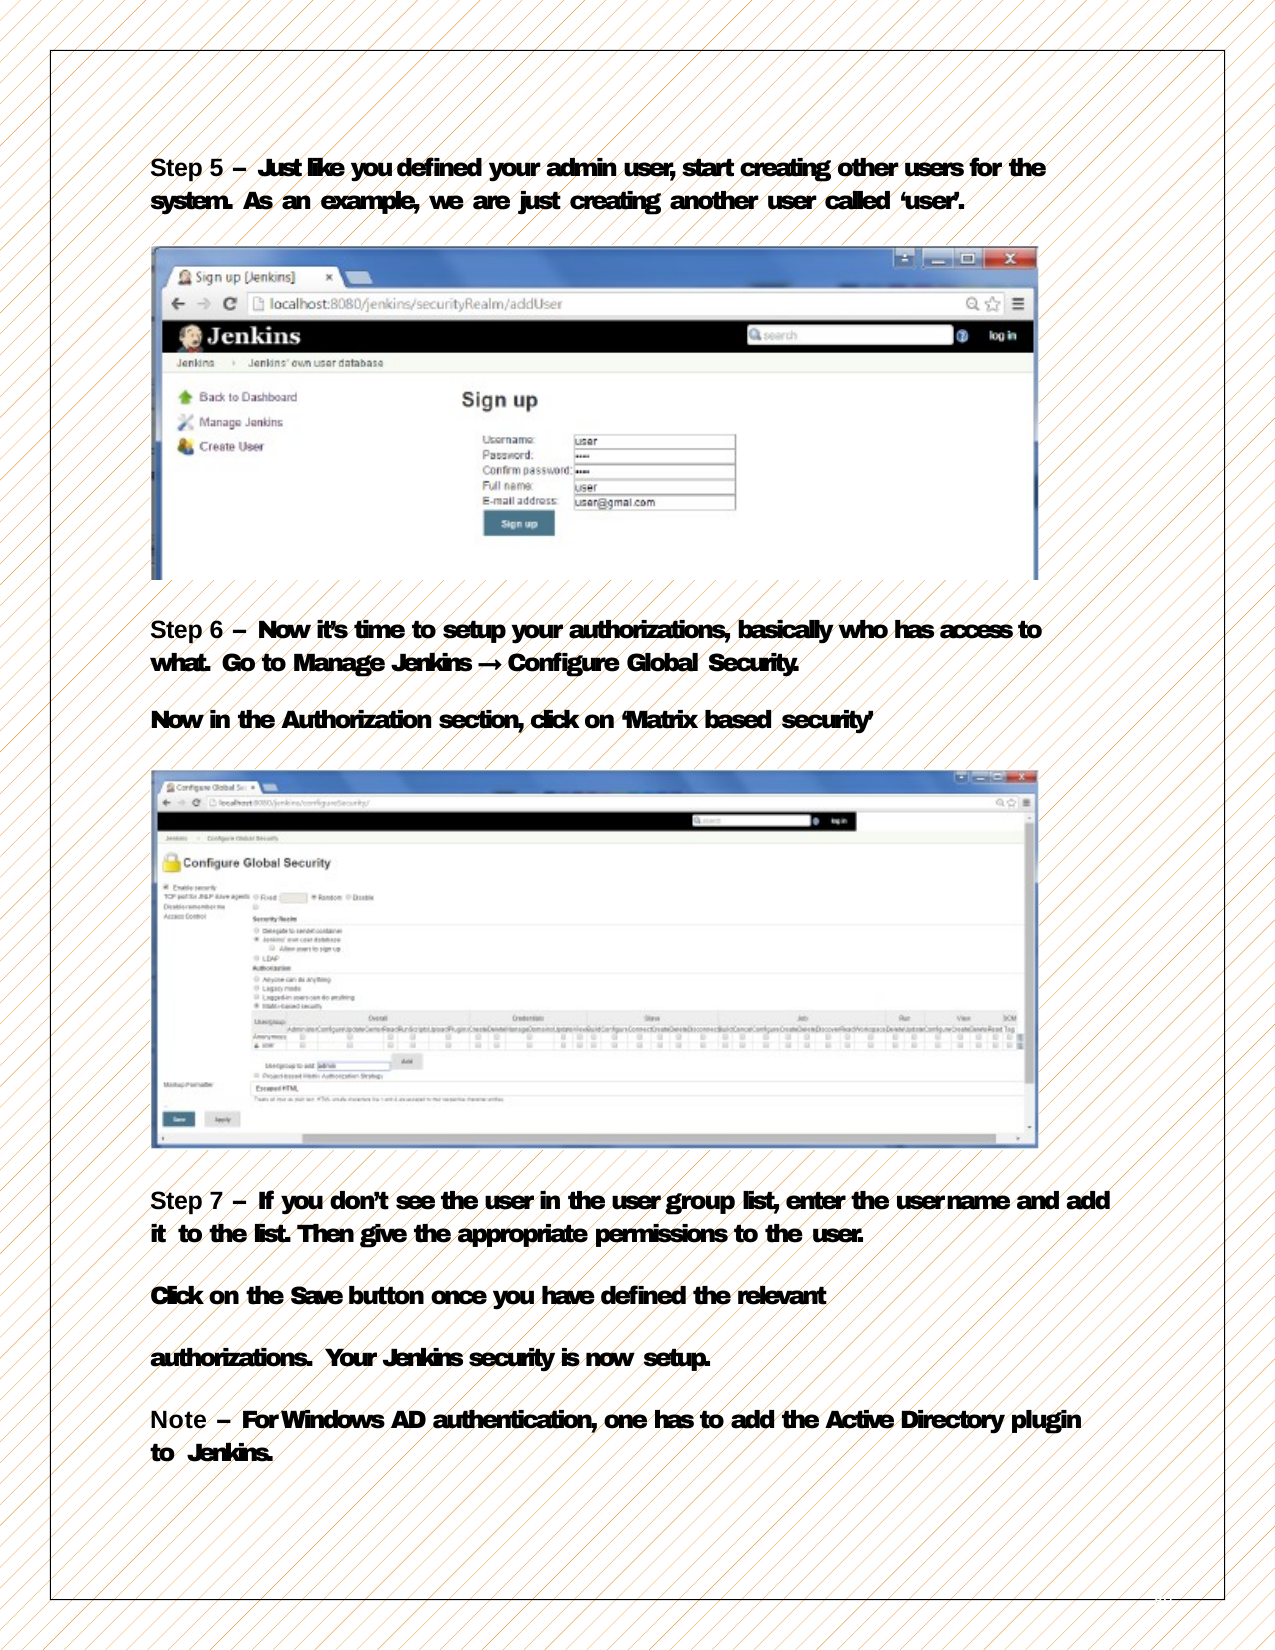

Step 5 − Just like you defined your admin user, start creating other users for the system.  As an example, we are just creating another user called ‘user’.

Step 6 − Now it’s time to setup your authorizations, basically who has access to what.  Go to Manage Jenkins → Configure Global Security.

Now in the Authorization section, click on ‘Matrix based security’

Step 7 − If you don’t see the user in the user group list, enter the user name and add it  to the list. Then give the appropriate permissions to the user.
Click on the Save button once you have defined the relevant authorizations.  Your Jenkins security is now setup.
Note − For Windows AD authentication, one has to add the Active Directory plugin to  Jenkins.
89